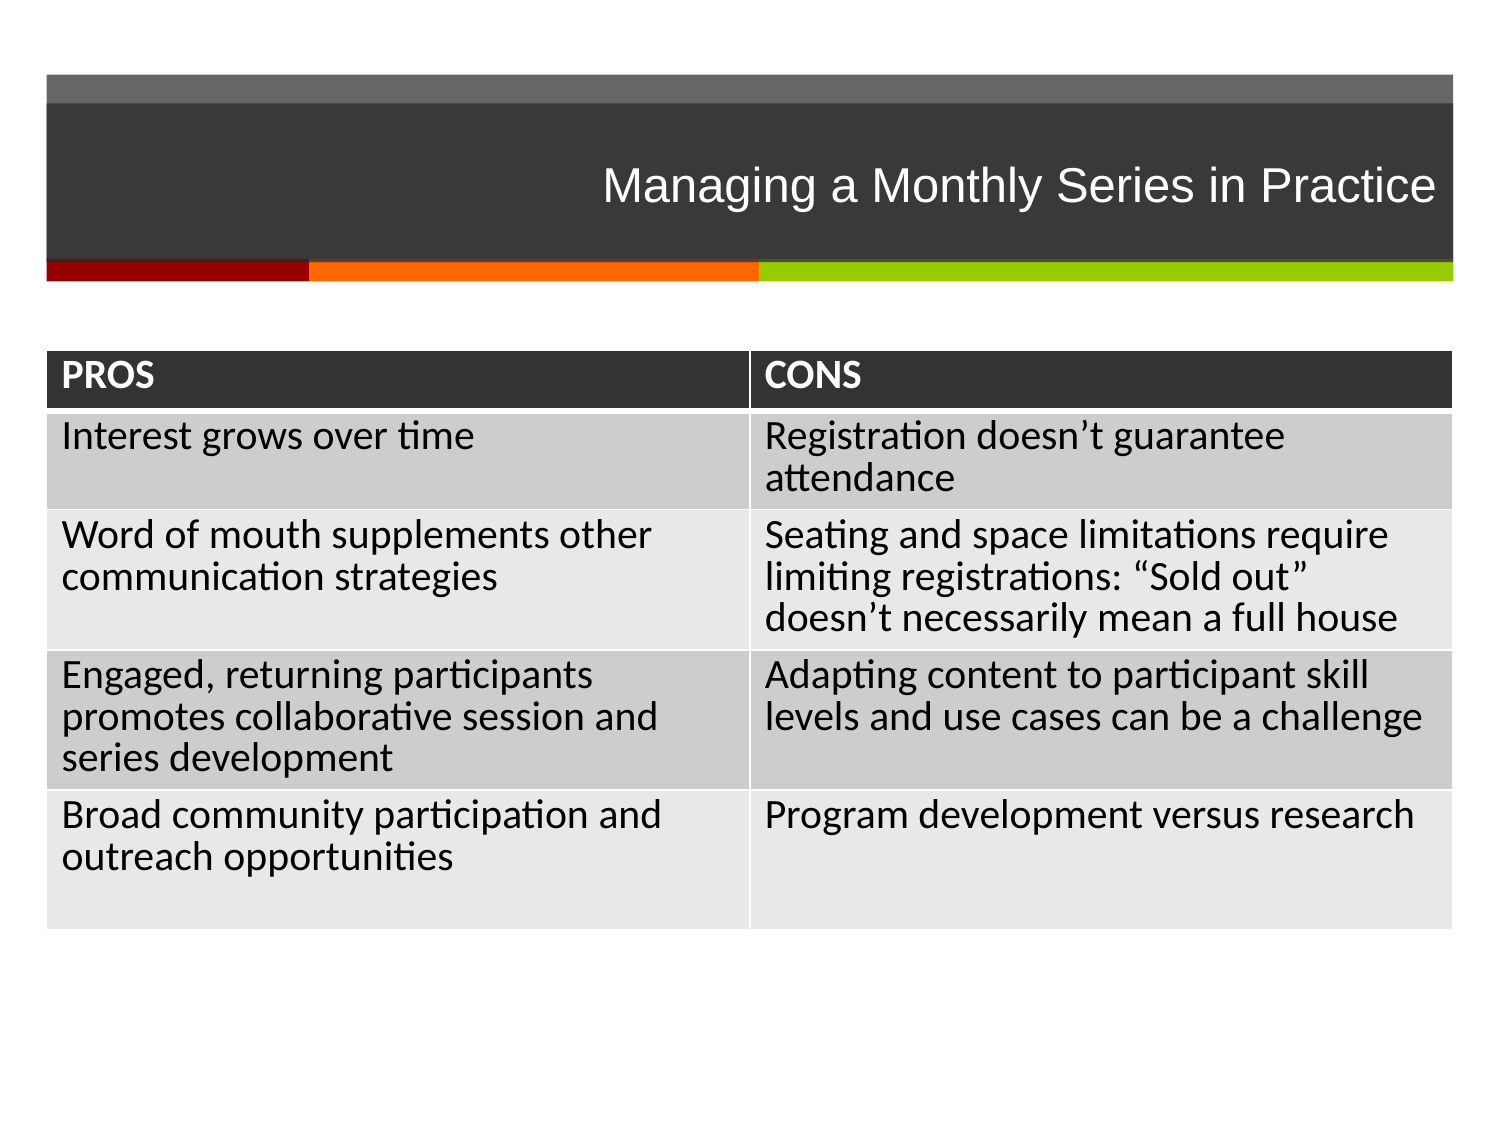

# Managing a Monthly Series in Practice
| PROS | CONS |
| --- | --- |
| Interest grows over time | Registration doesn’t guarantee attendance |
| Word of mouth supplements other communication strategies | Seating and space limitations require limiting registrations: “Sold out” doesn’t necessarily mean a full house |
| Engaged, returning participants promotes collaborative session and series development | Adapting content to participant skill levels and use cases can be a challenge |
| Broad community participation and outreach opportunities | Program development versus research |